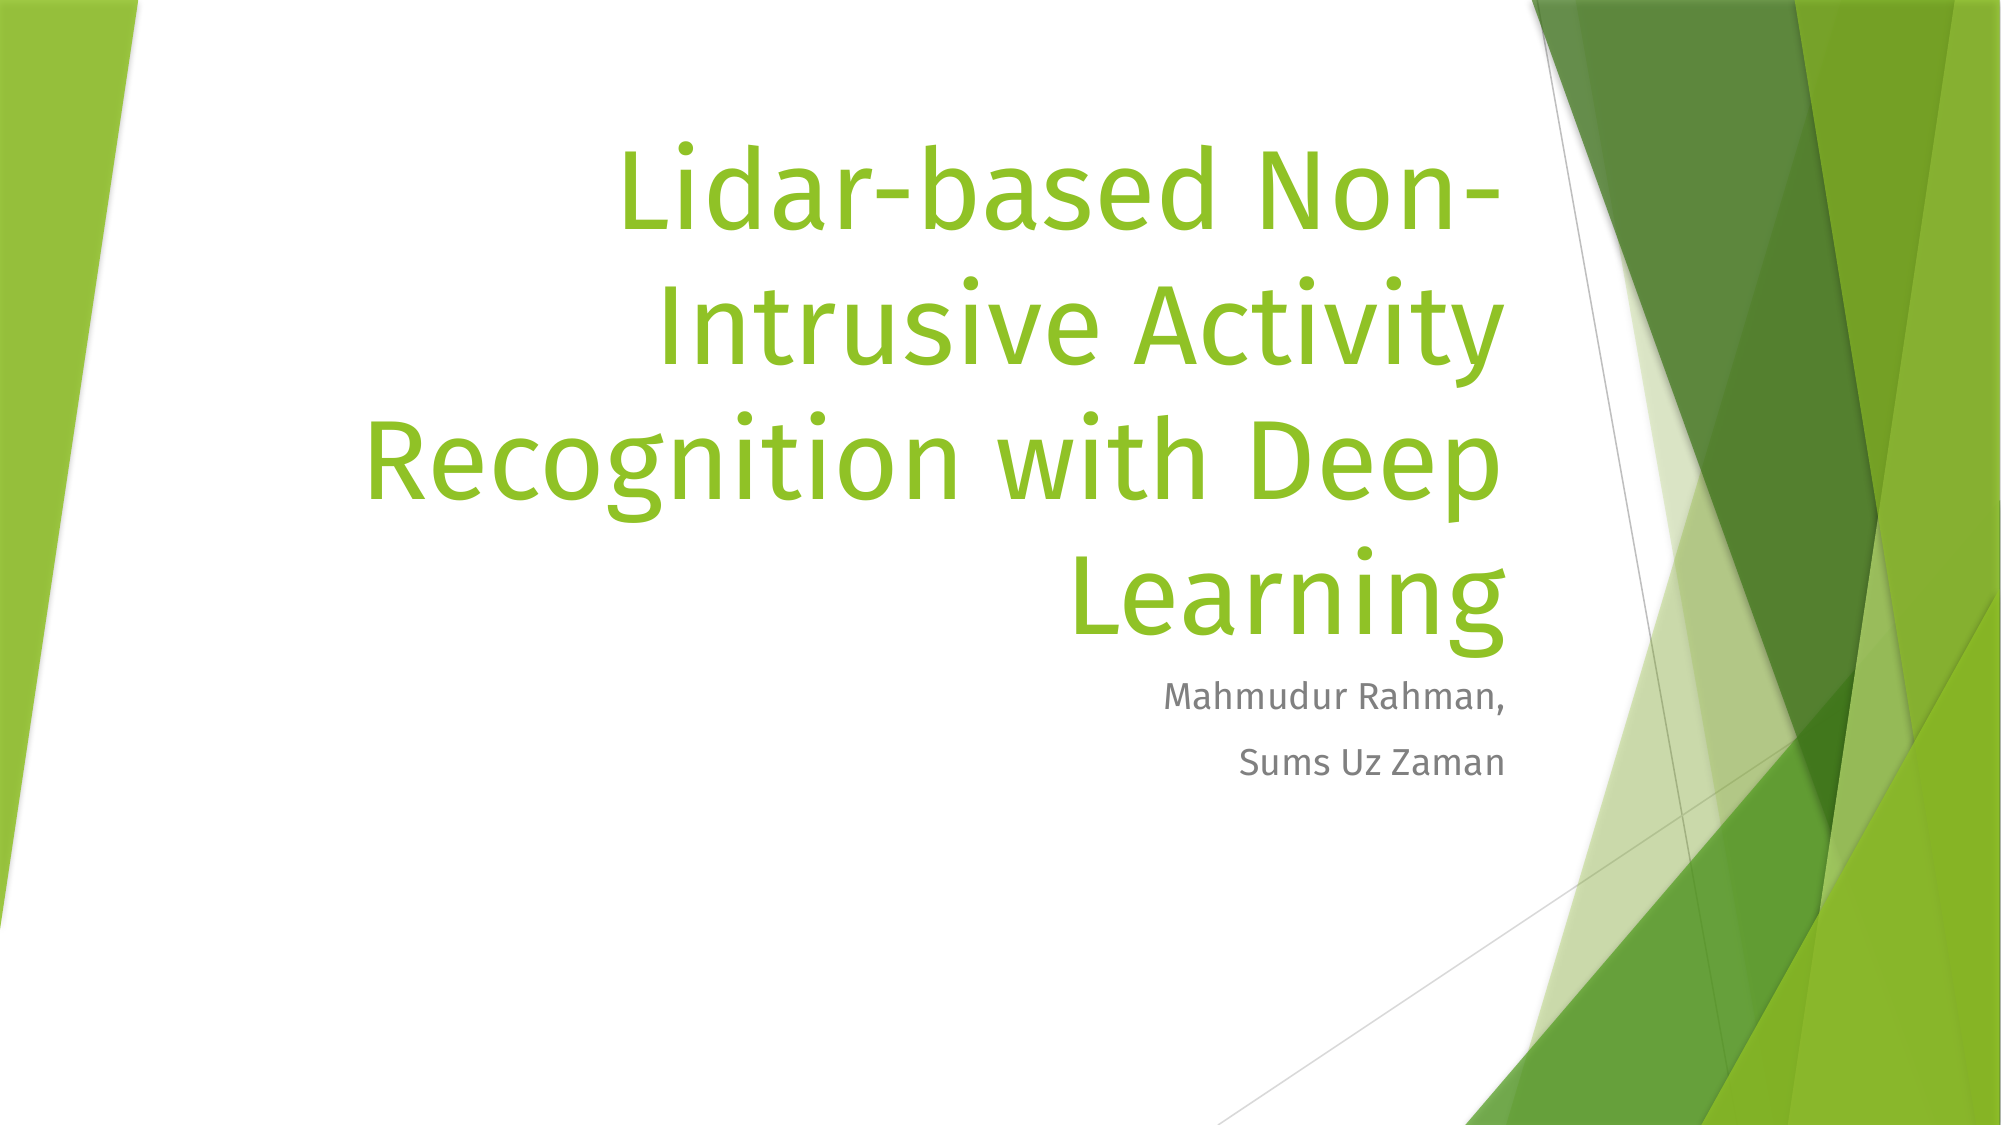

# Lidar-based Non-Intrusive Activity Recognition with Deep Learning
Mahmudur Rahman,
Sums Uz Zaman